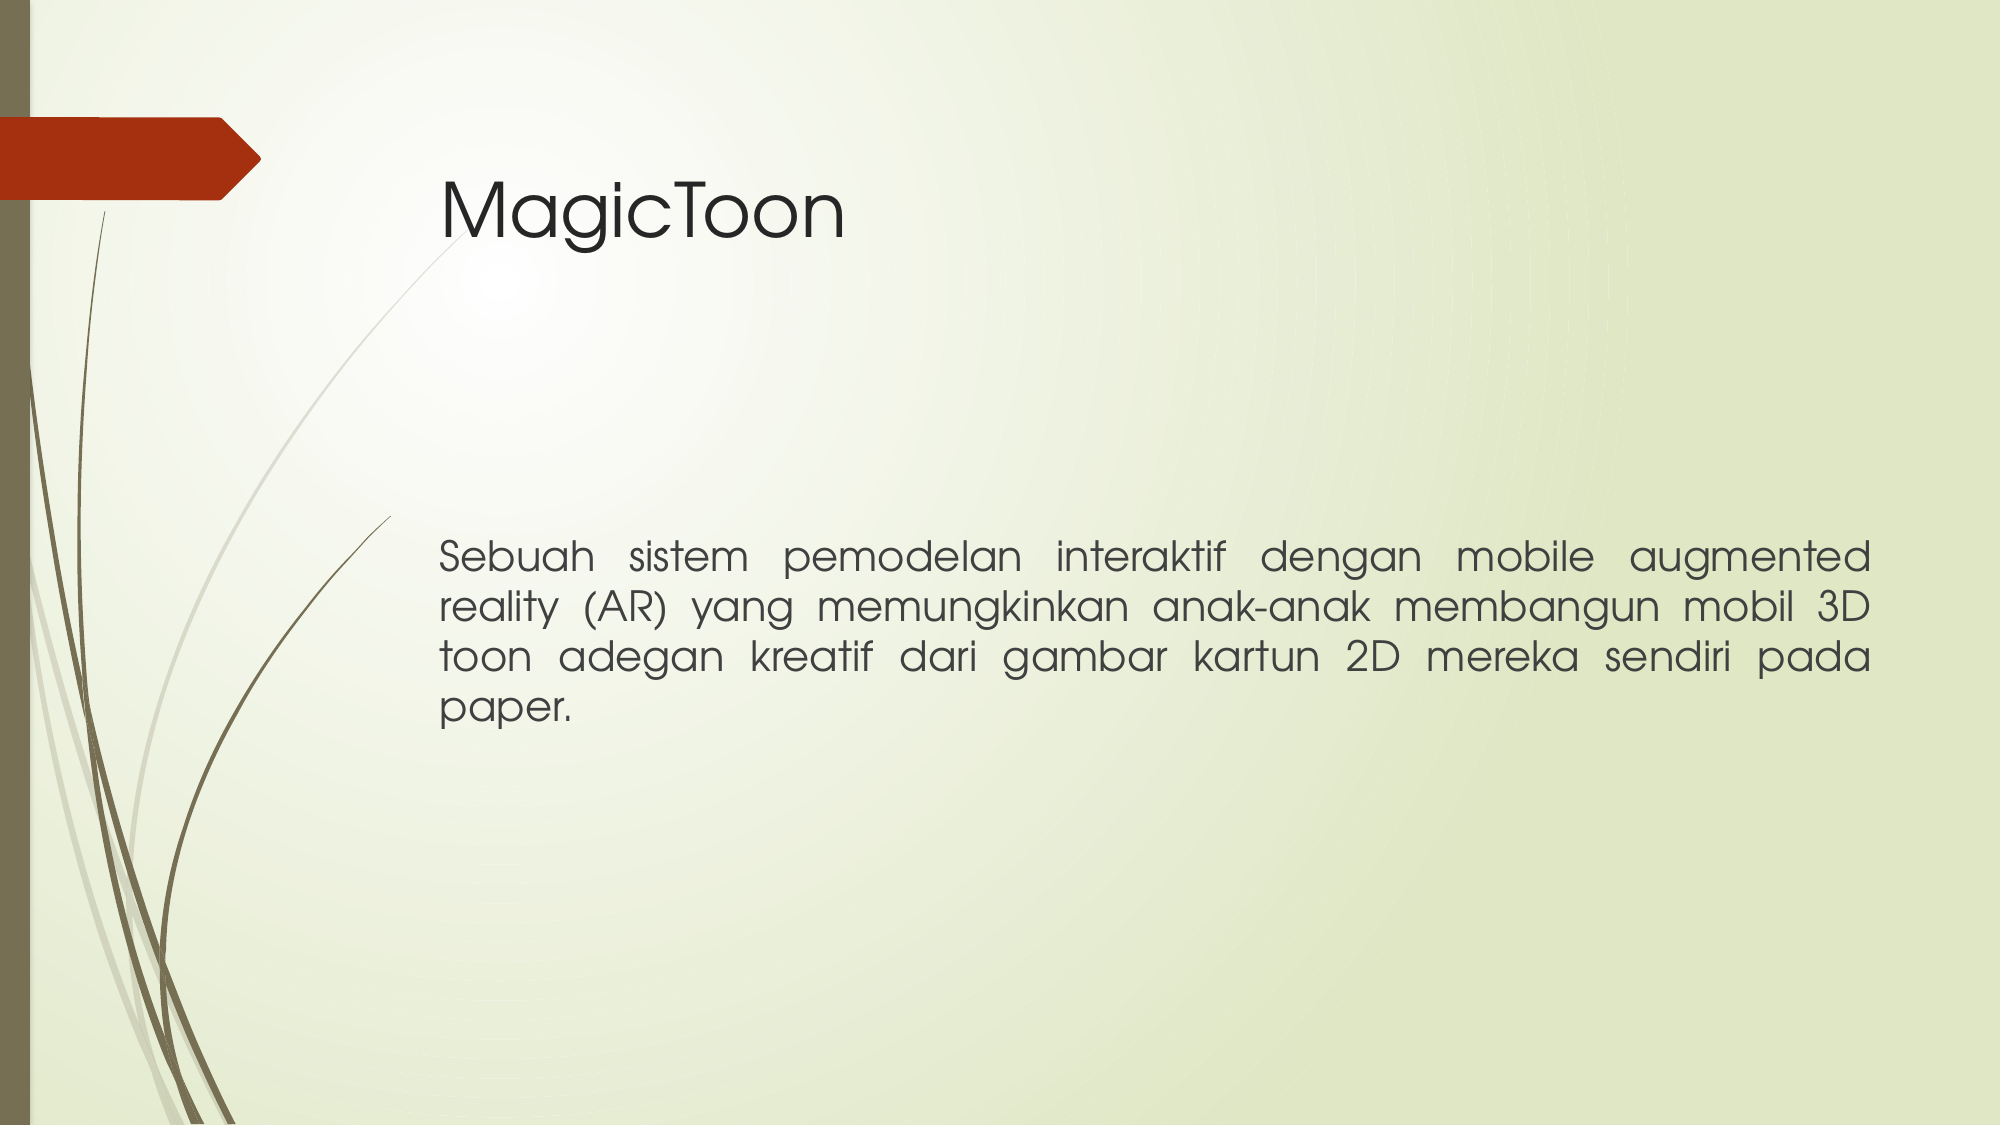

# MagicToon
Sebuah sistem pemodelan interaktif dengan mobile augmented reality (AR) yang memungkinkan anak-anak membangun mobil 3D toon adegan kreatif dari gambar kartun 2D mereka sendiri pada paper.